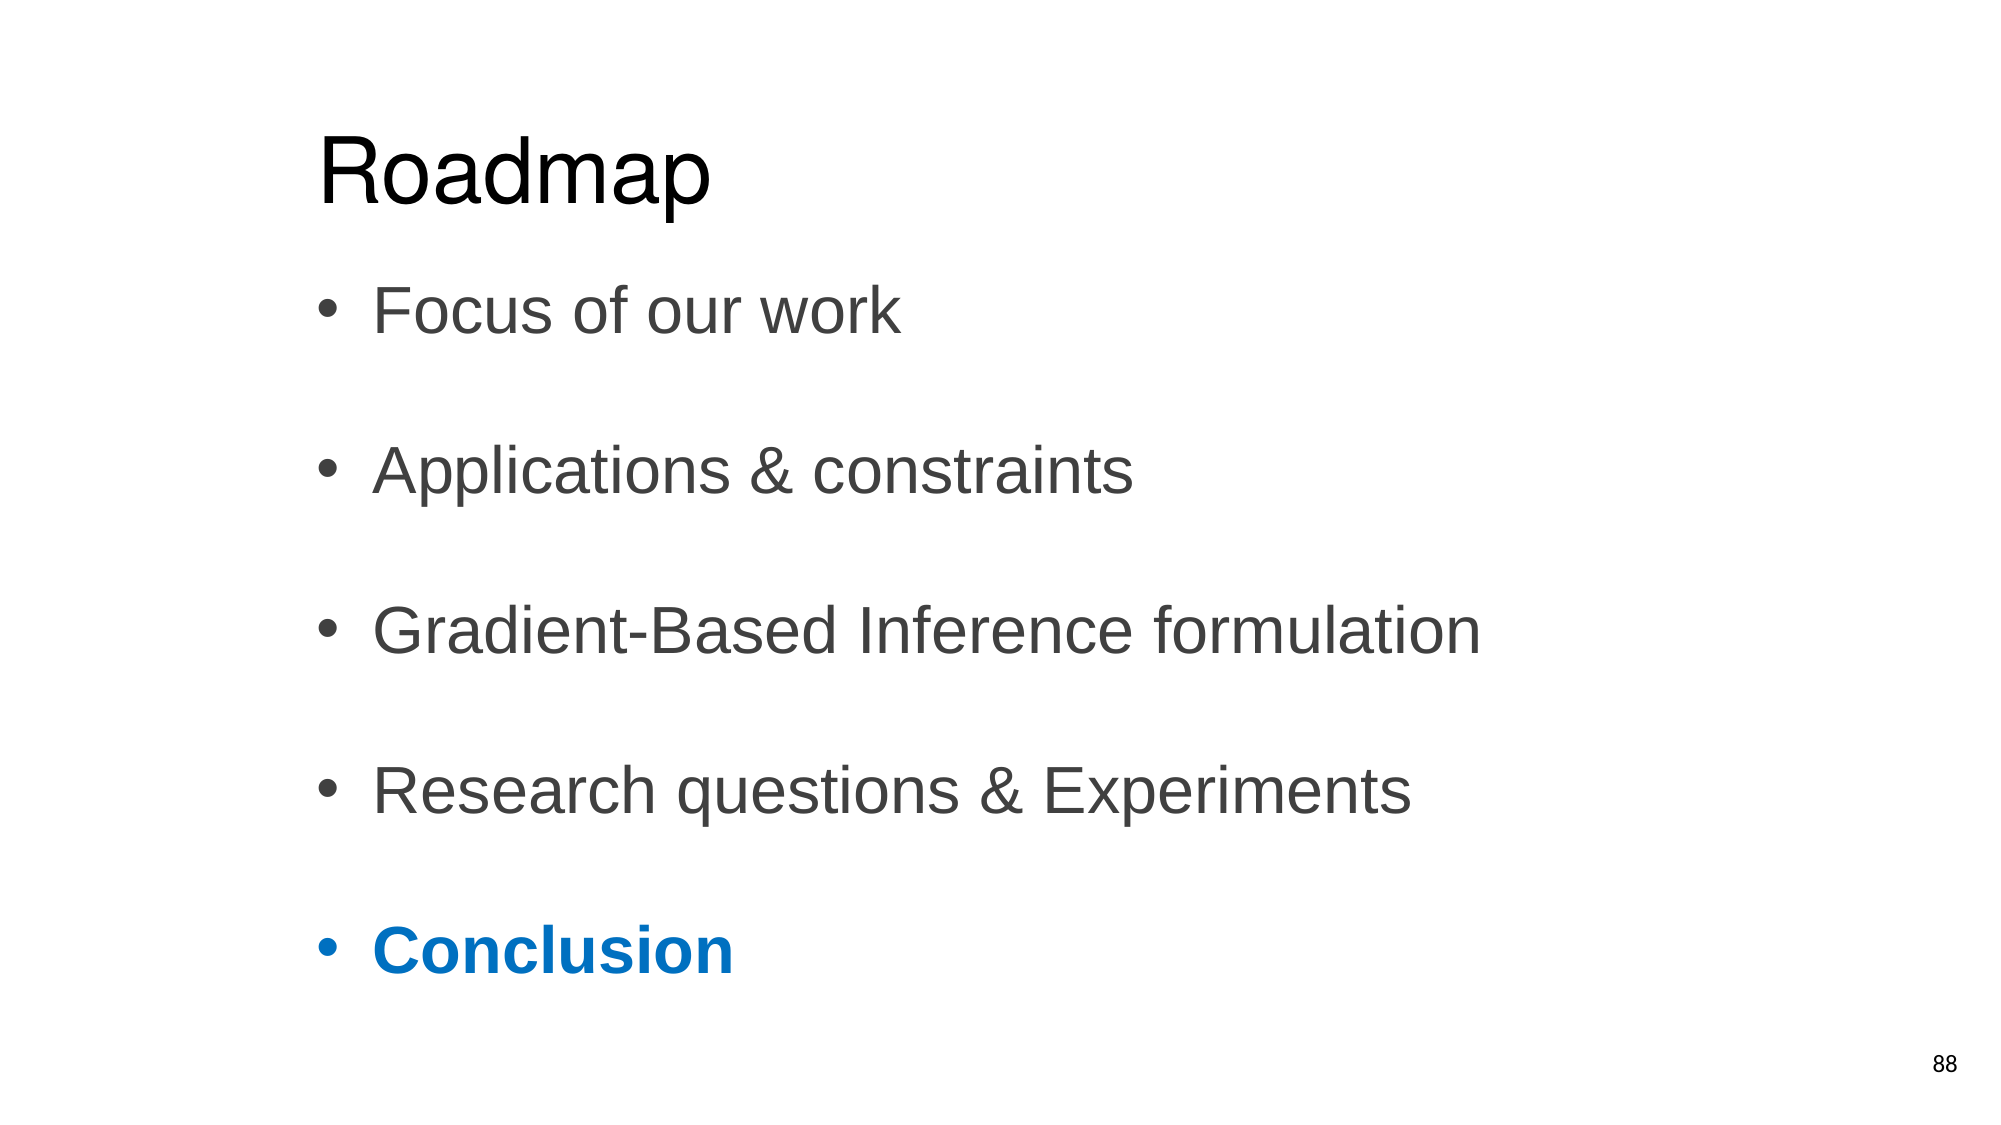

# Roadmap
Focus of our work

Applications & constraints

Gradient-Based Inference formulation

Research questions & Experiments

Conclusion
88